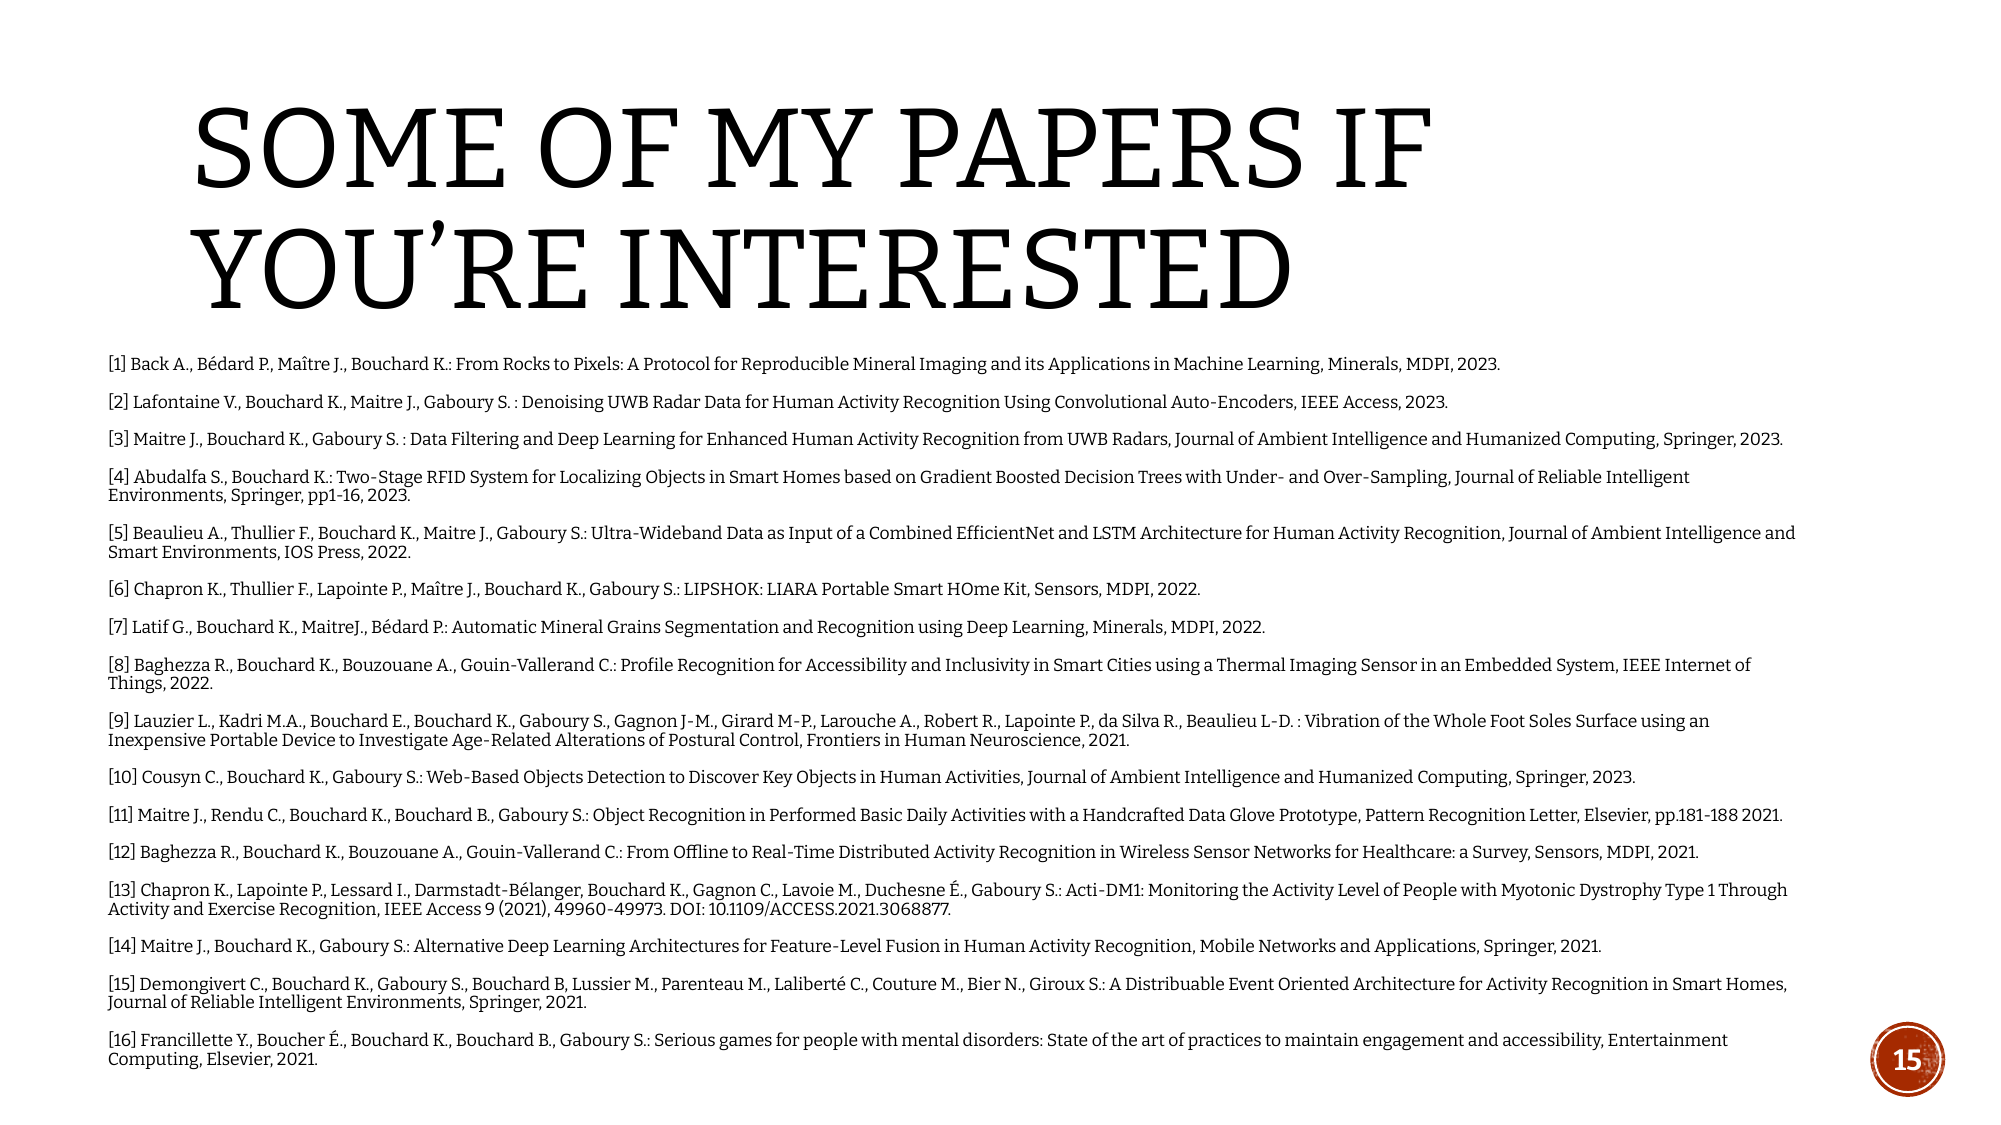

# Some of my papers if you’re interested
[1] Back A., Bédard P., Maître J., Bouchard K.: From Rocks to Pixels: A Protocol for Reproducible Mineral Imaging and its Applications in Machine Learning, Minerals, MDPI, 2023.

[2] Lafontaine V., Bouchard K., Maitre J., Gaboury S. : Denoising UWB Radar Data for Human Activity Recognition Using Convolutional Auto-Encoders, IEEE Access, 2023.

[3] Maitre J., Bouchard K., Gaboury S. : Data Filtering and Deep Learning for Enhanced Human Activity Recognition from UWB Radars, Journal of Ambient Intelligence and Humanized Computing, Springer, 2023.

[4] Abudalfa S., Bouchard K.: Two-Stage RFID System for Localizing Objects in Smart Homes based on Gradient Boosted Decision Trees with Under- and Over-Sampling, Journal of Reliable Intelligent Environments, Springer, pp1-16, 2023.

[5] Beaulieu A., Thullier F., Bouchard K., Maitre J., Gaboury S.: Ultra-Wideband Data as Input of a Combined EfficientNet and LSTM Architecture for Human Activity Recognition, Journal of Ambient Intelligence and Smart Environments, IOS Press, 2022.

[6] Chapron K., Thullier F., Lapointe P., Maître J., Bouchard K., Gaboury S.: LIPSHOK: LIARA Portable Smart HOme Kit, Sensors, MDPI, 2022.

[7] Latif G., Bouchard K., MaitreJ., Bédard P.: Automatic Mineral Grains Segmentation and Recognition using Deep Learning, Minerals, MDPI, 2022.

[8] Baghezza R., Bouchard K., Bouzouane A., Gouin-Vallerand C.: Profile Recognition for Accessibility and Inclusivity in Smart Cities using a Thermal Imaging Sensor in an Embedded System, IEEE Internet of Things, 2022.

[9] Lauzier L., Kadri M.A., Bouchard E., Bouchard K., Gaboury S., Gagnon J-M., Girard M-P., Larouche A., Robert R., Lapointe P., da Silva R., Beaulieu L-D. : Vibration of the Whole Foot Soles Surface using an Inexpensive Portable Device to Investigate Age-Related Alterations of Postural Control, Frontiers in Human Neuroscience, 2021.

[10] Cousyn C., Bouchard K., Gaboury S.: Web-Based Objects Detection to Discover Key Objects in Human Activities, Journal of Ambient Intelligence and Humanized Computing, Springer, 2023.

[11] Maitre J., Rendu C., Bouchard K., Bouchard B., Gaboury S.: Object Recognition in Performed Basic Daily Activities with a Handcrafted Data Glove Prototype, Pattern Recognition Letter, Elsevier, pp.181-188 2021.

[12] Baghezza R., Bouchard K., Bouzouane A., Gouin-Vallerand C.: From Offline to Real-Time Distributed Activity Recognition in Wireless Sensor Networks for Healthcare: a Survey, Sensors, MDPI, 2021.

[13] Chapron K., Lapointe P., Lessard I., Darmstadt-Bélanger, Bouchard K., Gagnon C., Lavoie M., Duchesne É., Gaboury S.: Acti-DM1: Monitoring the Activity Level of People with Myotonic Dystrophy Type 1 Through Activity and Exercise Recognition, IEEE Access 9 (2021), 49960-49973. DOI: 10.1109/ACCESS.2021.3068877.

[14] Maitre J., Bouchard K., Gaboury S.: Alternative Deep Learning Architectures for Feature-Level Fusion in Human Activity Recognition, Mobile Networks and Applications, Springer, 2021.

[15] Demongivert C., Bouchard K., Gaboury S., Bouchard B, Lussier M., Parenteau M., Laliberté C., Couture M., Bier N., Giroux S.: A Distribuable Event Oriented Architecture for Activity Recognition in Smart Homes, Journal of Reliable Intelligent Environments, Springer, 2021.

[16] Francillette Y., Boucher É., Bouchard K., Bouchard B., Gaboury S.: Serious games for people with mental disorders: State of the art of practices to maintain engagement and accessibility, Entertainment Computing, Elsevier, 2021.
15